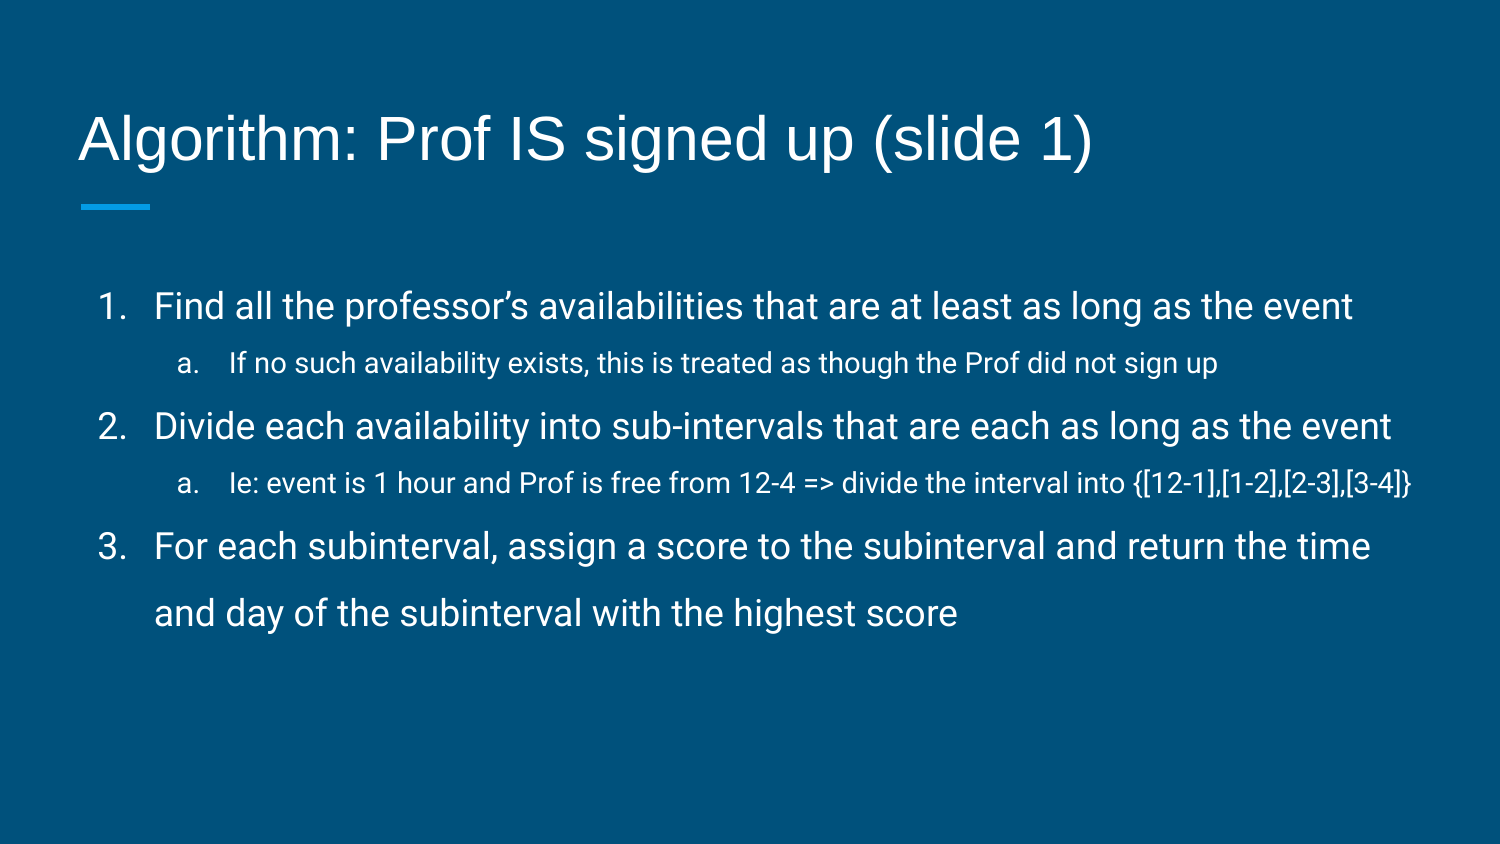

# Algorithm: Prof IS signed up (slide 1)
Find all the professor’s availabilities that are at least as long as the event
If no such availability exists, this is treated as though the Prof did not sign up
Divide each availability into sub-intervals that are each as long as the event
Ie: event is 1 hour and Prof is free from 12-4 => divide the interval into {[12-1],[1-2],[2-3],[3-4]}
For each subinterval, assign a score to the subinterval and return the time and day of the subinterval with the highest score